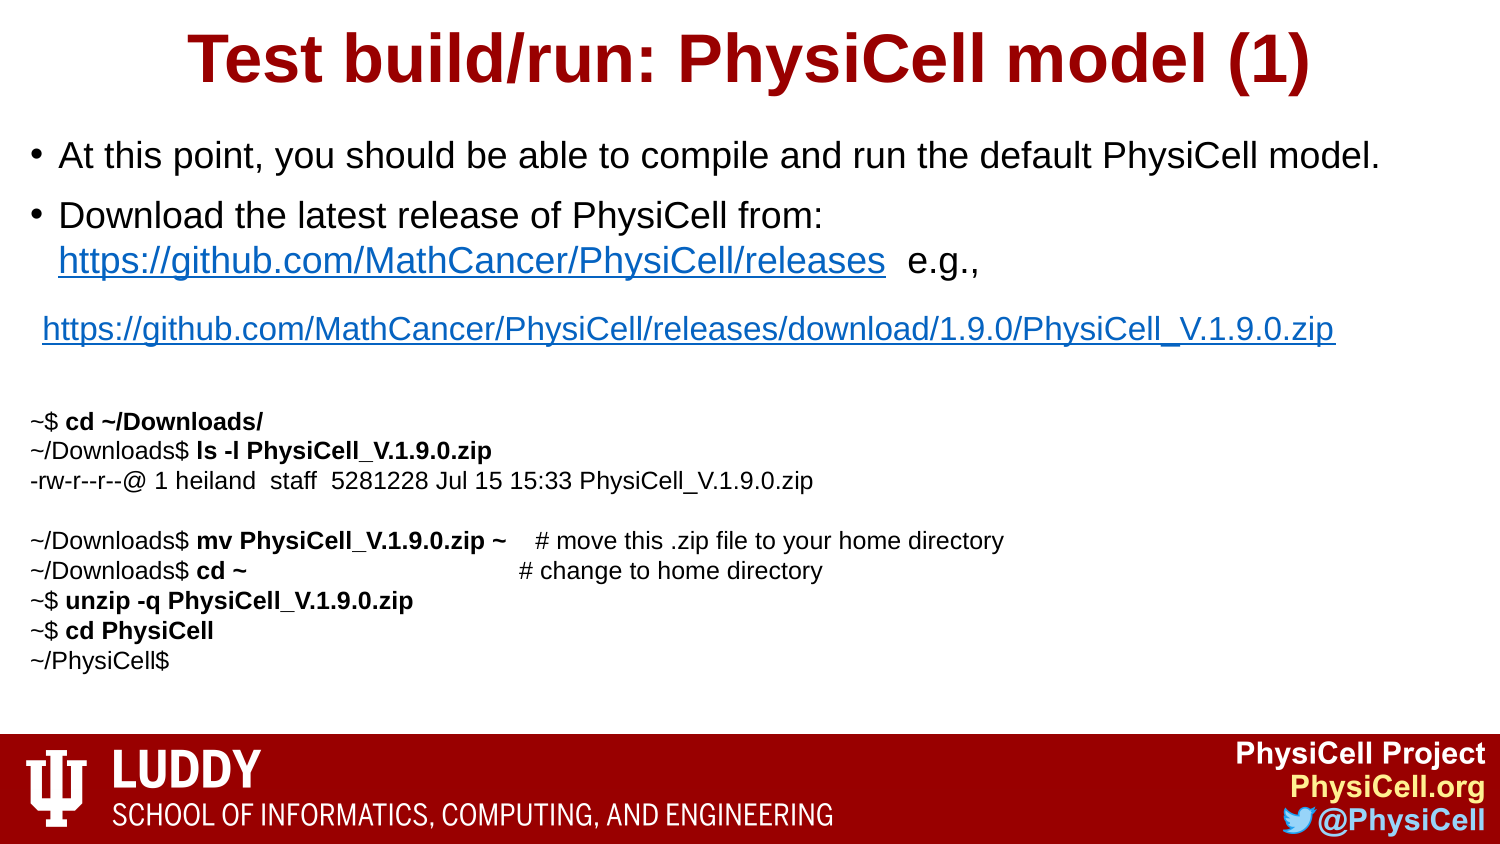

# Test build/run: PhysiCell model (1)
At this point, you should be able to compile and run the default PhysiCell model.
Download the latest release of PhysiCell from: https://github.com/MathCancer/PhysiCell/releases  e.g.,
 https://github.com/MathCancer/PhysiCell/releases/download/1.9.0/PhysiCell_V.1.9.0.zip

~$ cd ~/Downloads/
~/Downloads$ ls -l PhysiCell_V.1.9.0.zip
-rw-r--r--@ 1 heiland  staff  5281228 Jul 15 15:33 PhysiCell_V.1.9.0.zip

~/Downloads$ mv PhysiCell_V.1.9.0.zip ~    # move this .zip file to your home directory
~/Downloads$ cd ~                                       # change to home directory
~$ unzip -q PhysiCell_V.1.9.0.zip
~$ cd PhysiCell
~/PhysiCell$